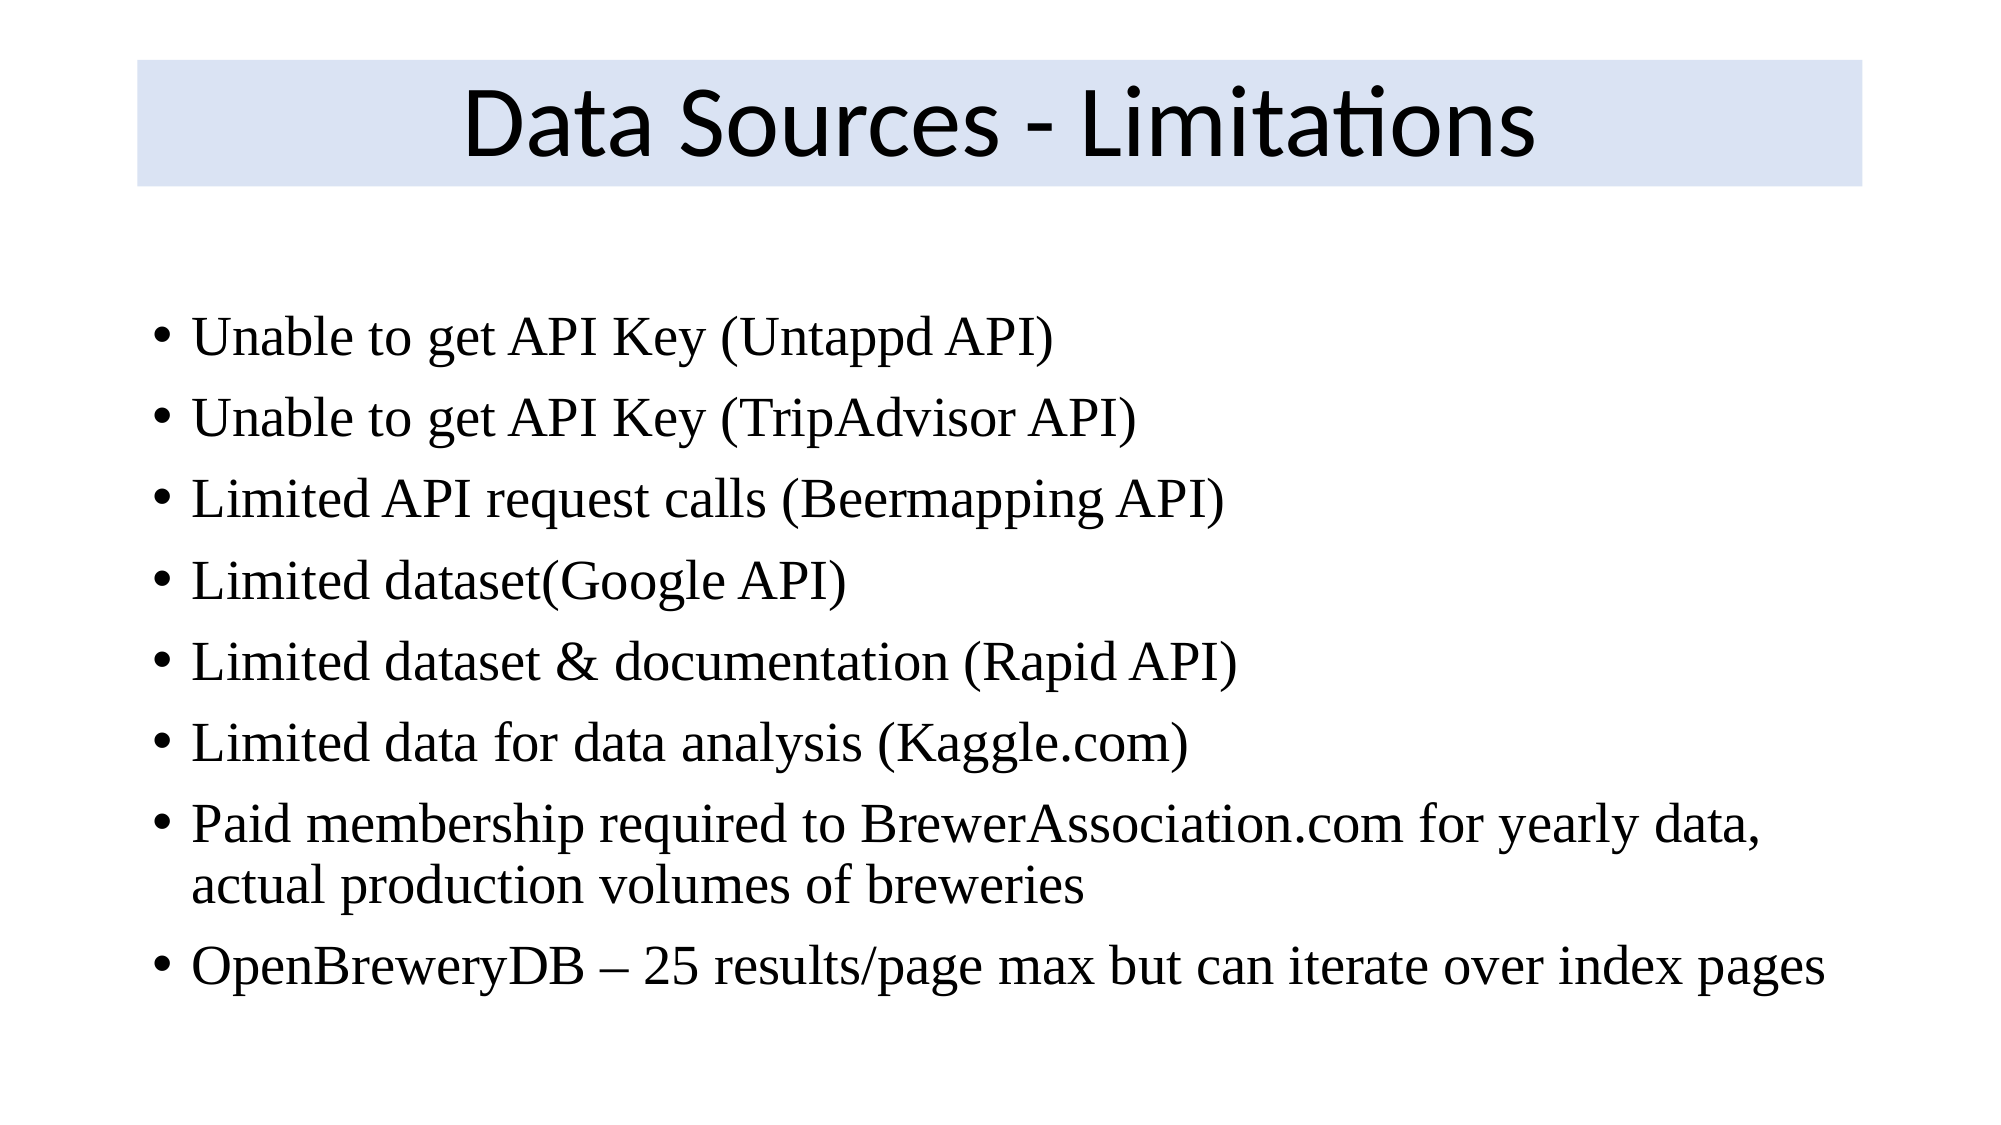

# Data Sources - Limitations
Unable to get API Key (Untappd API)
Unable to get API Key (TripAdvisor API)
Limited API request calls (Beermapping API)
Limited dataset(Google API)
Limited dataset & documentation (Rapid API)
Limited data for data analysis (Kaggle.com)
Paid membership required to BrewerAssociation.com for yearly data, actual production volumes of breweries
OpenBreweryDB – 25 results/page max but can iterate over index pages